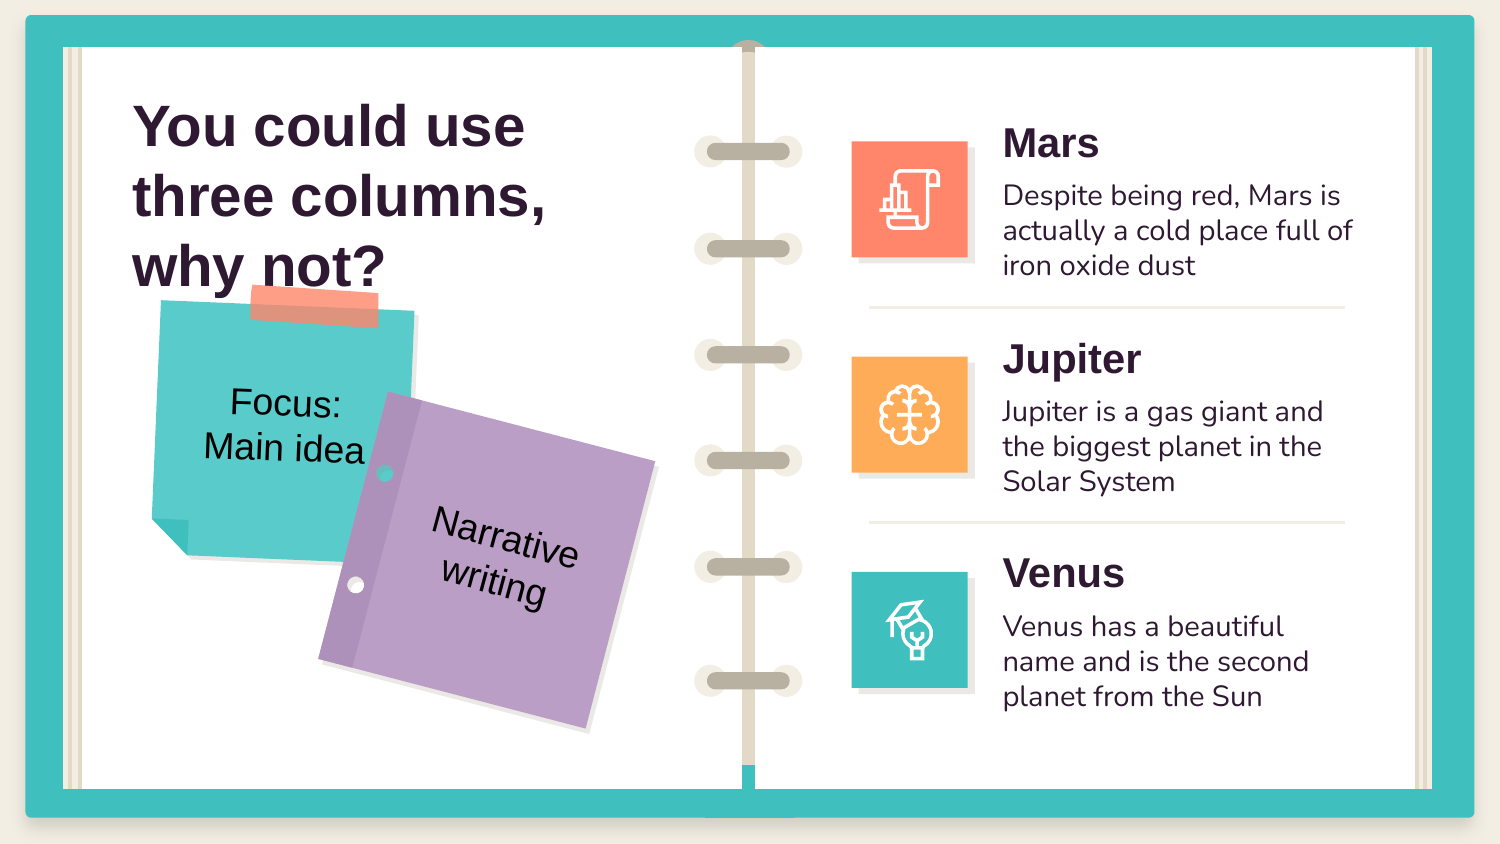

# You could use three columns, why not?
Mars

Despite being red, Mars is actually a cold place full of iron oxide dust

Jupiter

Focus: Main idea
Jupiter is a gas giant and the biggest planet in the Solar System

Narrative writing
Venus

Venus has a beautiful name and is the second planet from the Sun